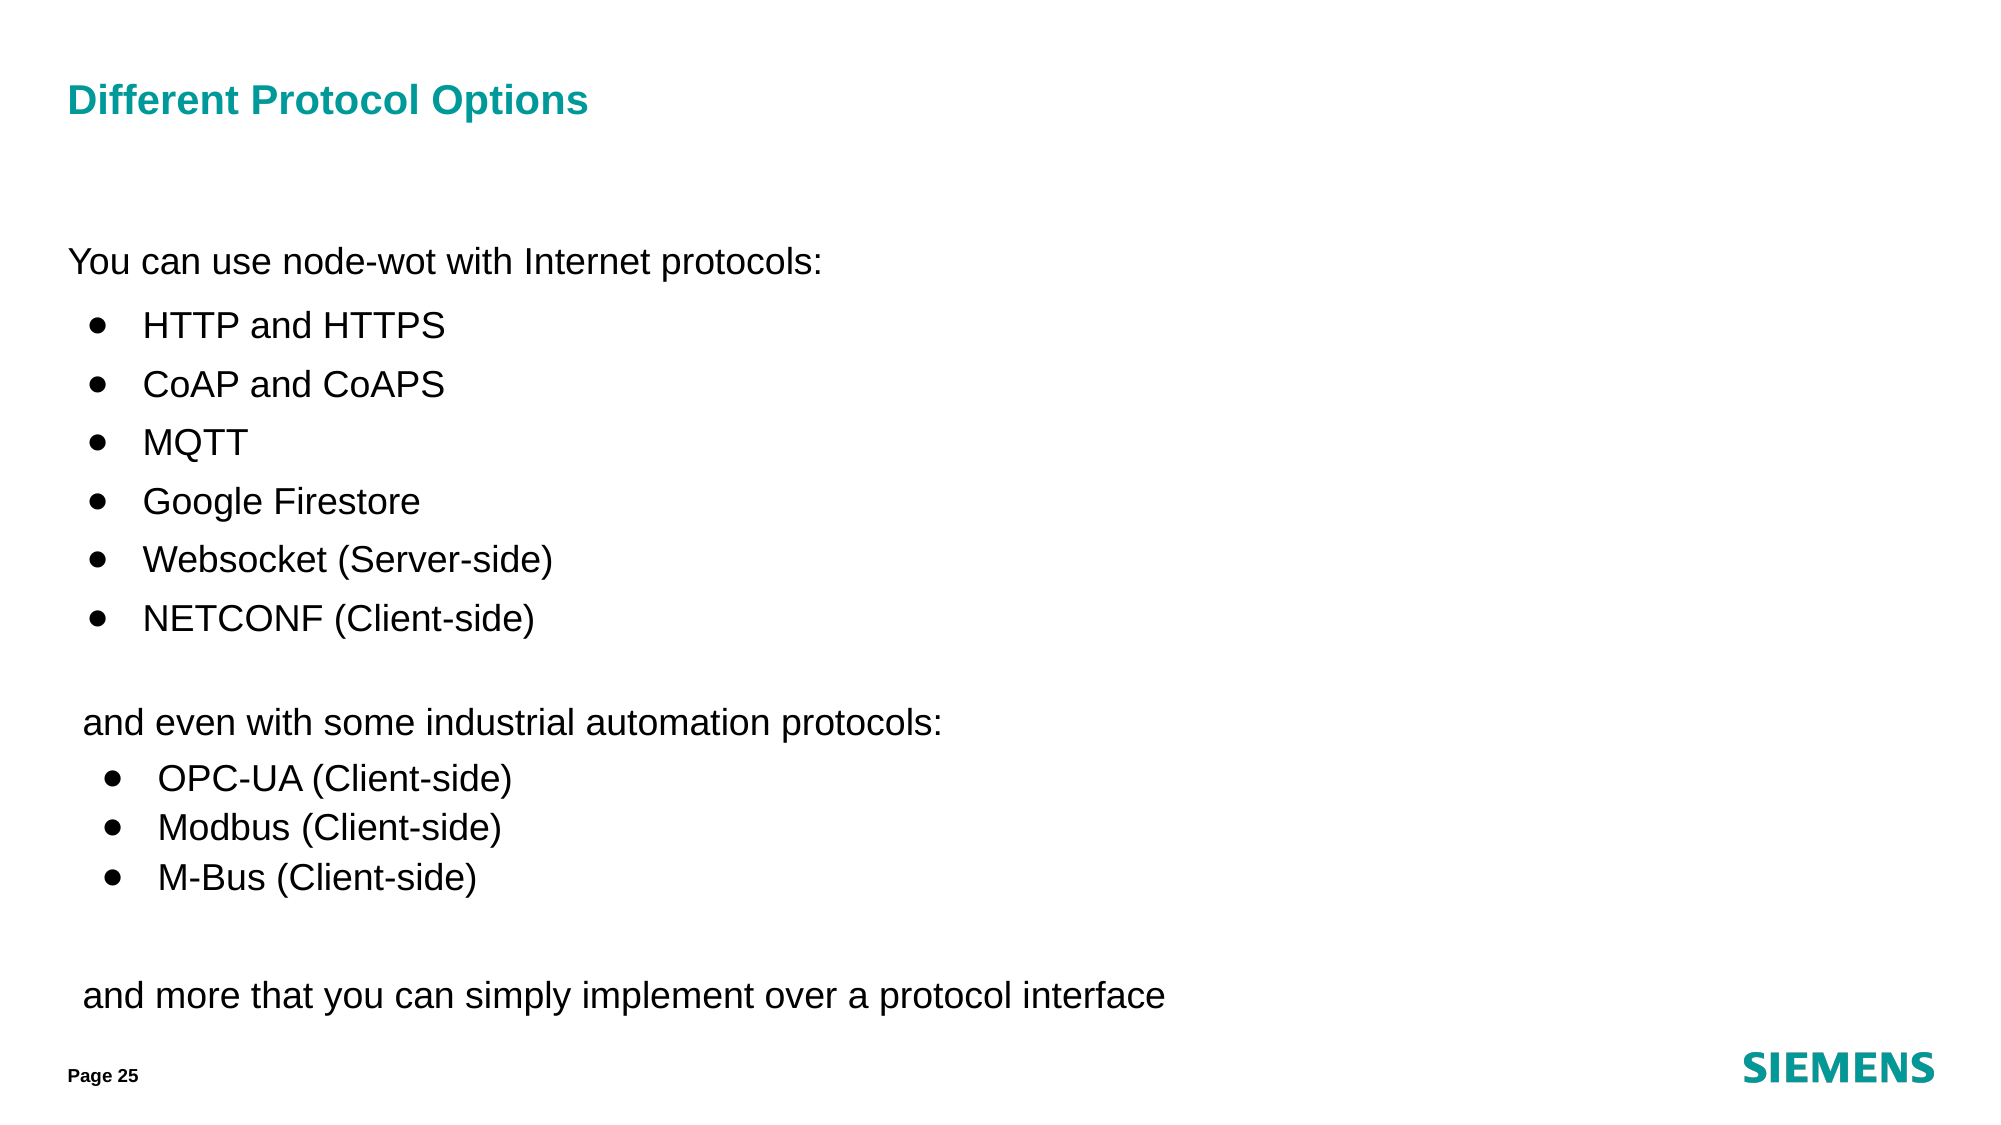

# Different Protocol Options
You can use node-wot with Internet protocols:
HTTP and HTTPS
CoAP and CoAPS
MQTT
Google Firestore
Websocket (Server-side)
NETCONF (Client-side)

and even with some industrial automation protocols:
OPC-UA (Client-side)
Modbus (Client-side)
M-Bus (Client-side)
and more that you can simply implement over a protocol interface
Page 25